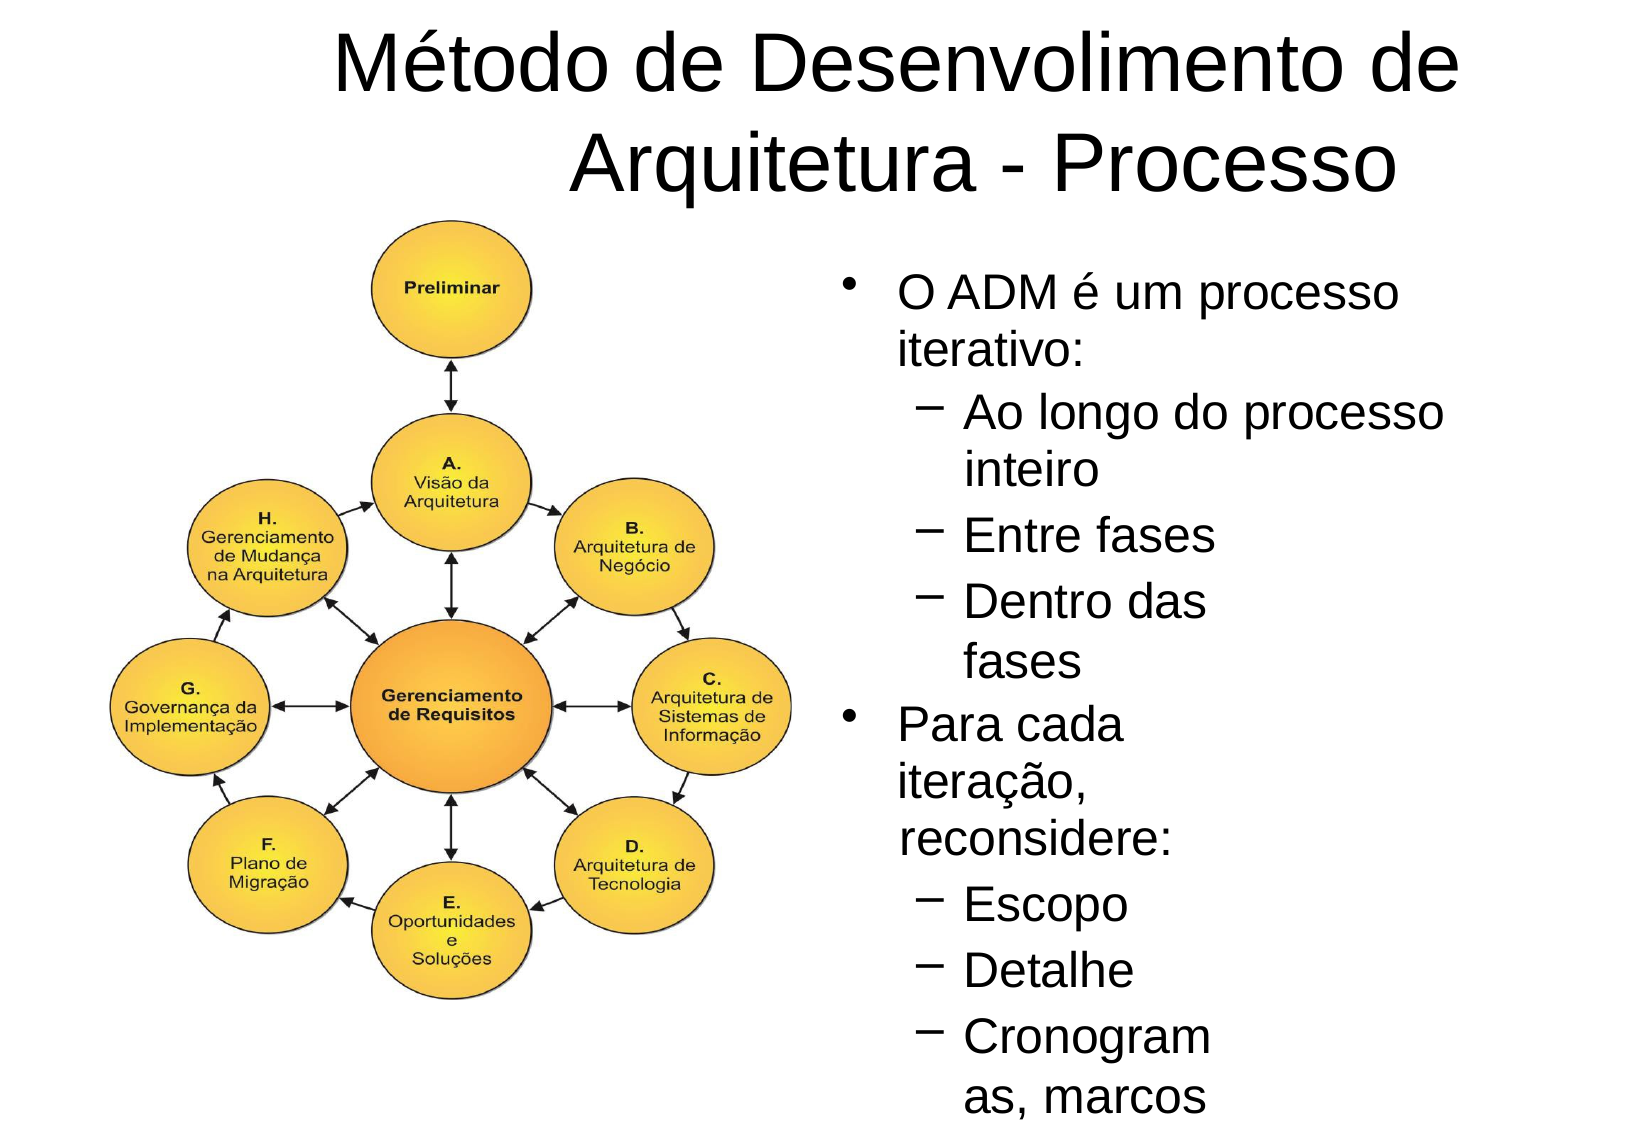

# Método de Desenvolimento de  Arquitetura - Processo

O ADM é um processo
iterativo:
Ao longo do processo
inteiro
Entre fases
Dentro das fases
Para cada iteração,
reconsidere:
Escopo
Detalhe
Cronogramas, marcos